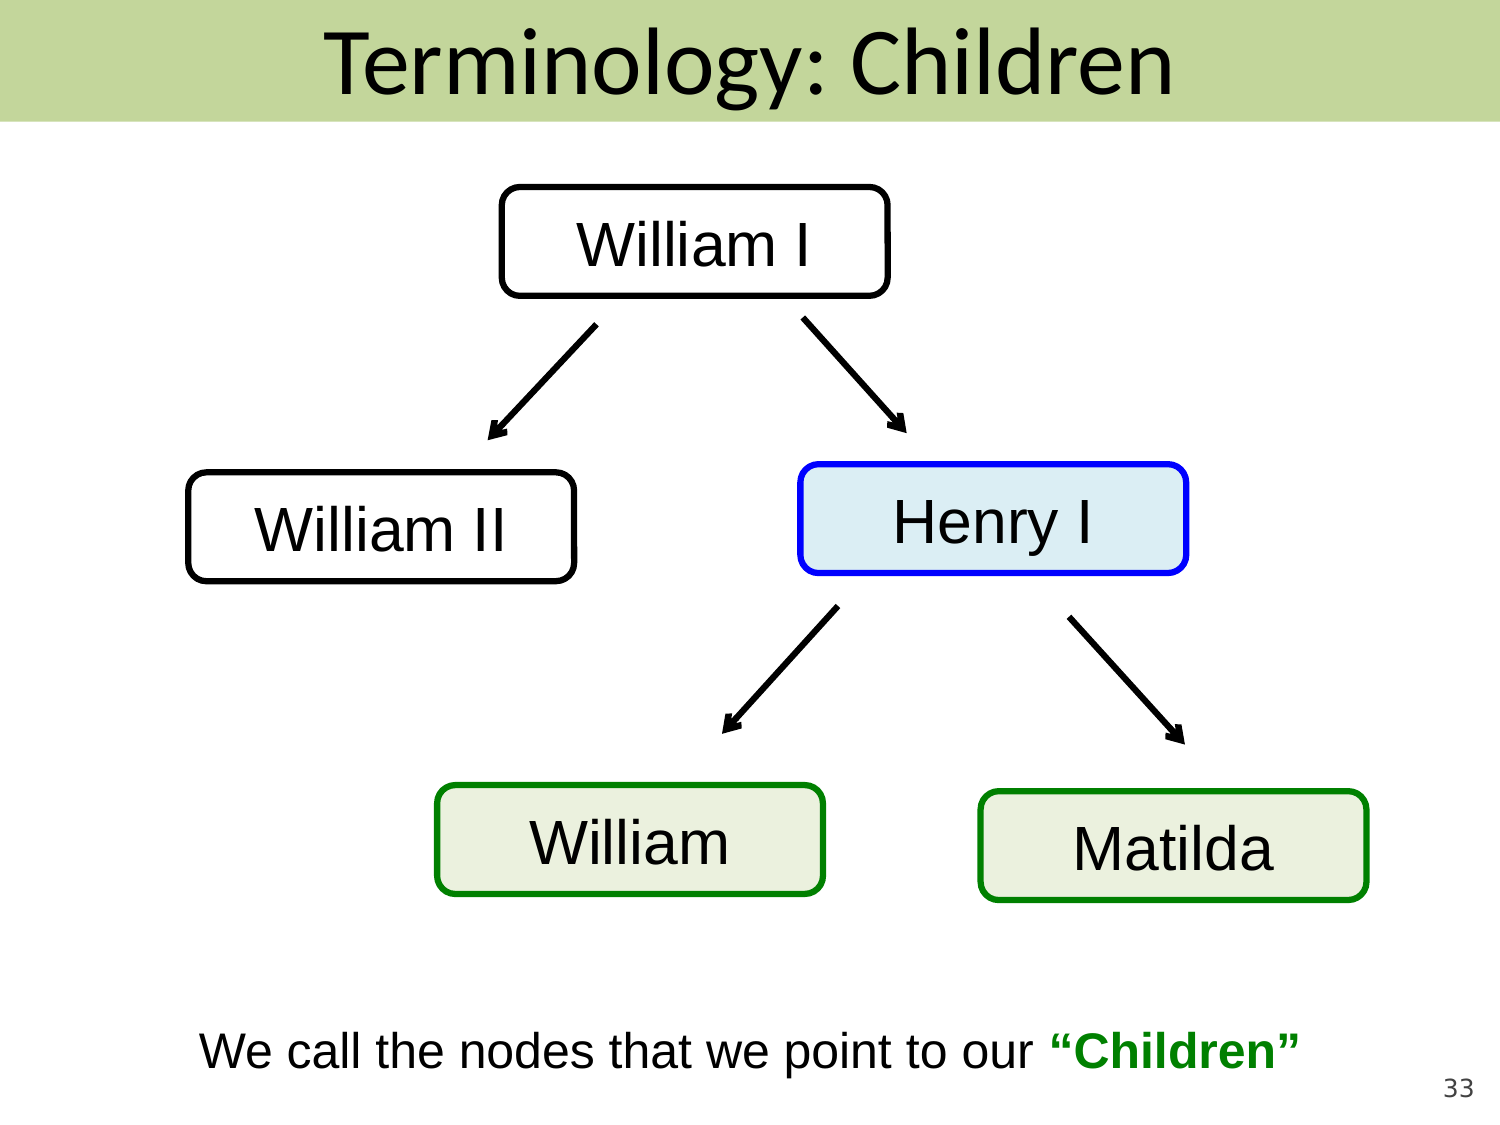

# Terminology: Children
William I
Henry I
William II
William
Matilda
We call the nodes that we point to our “Children”